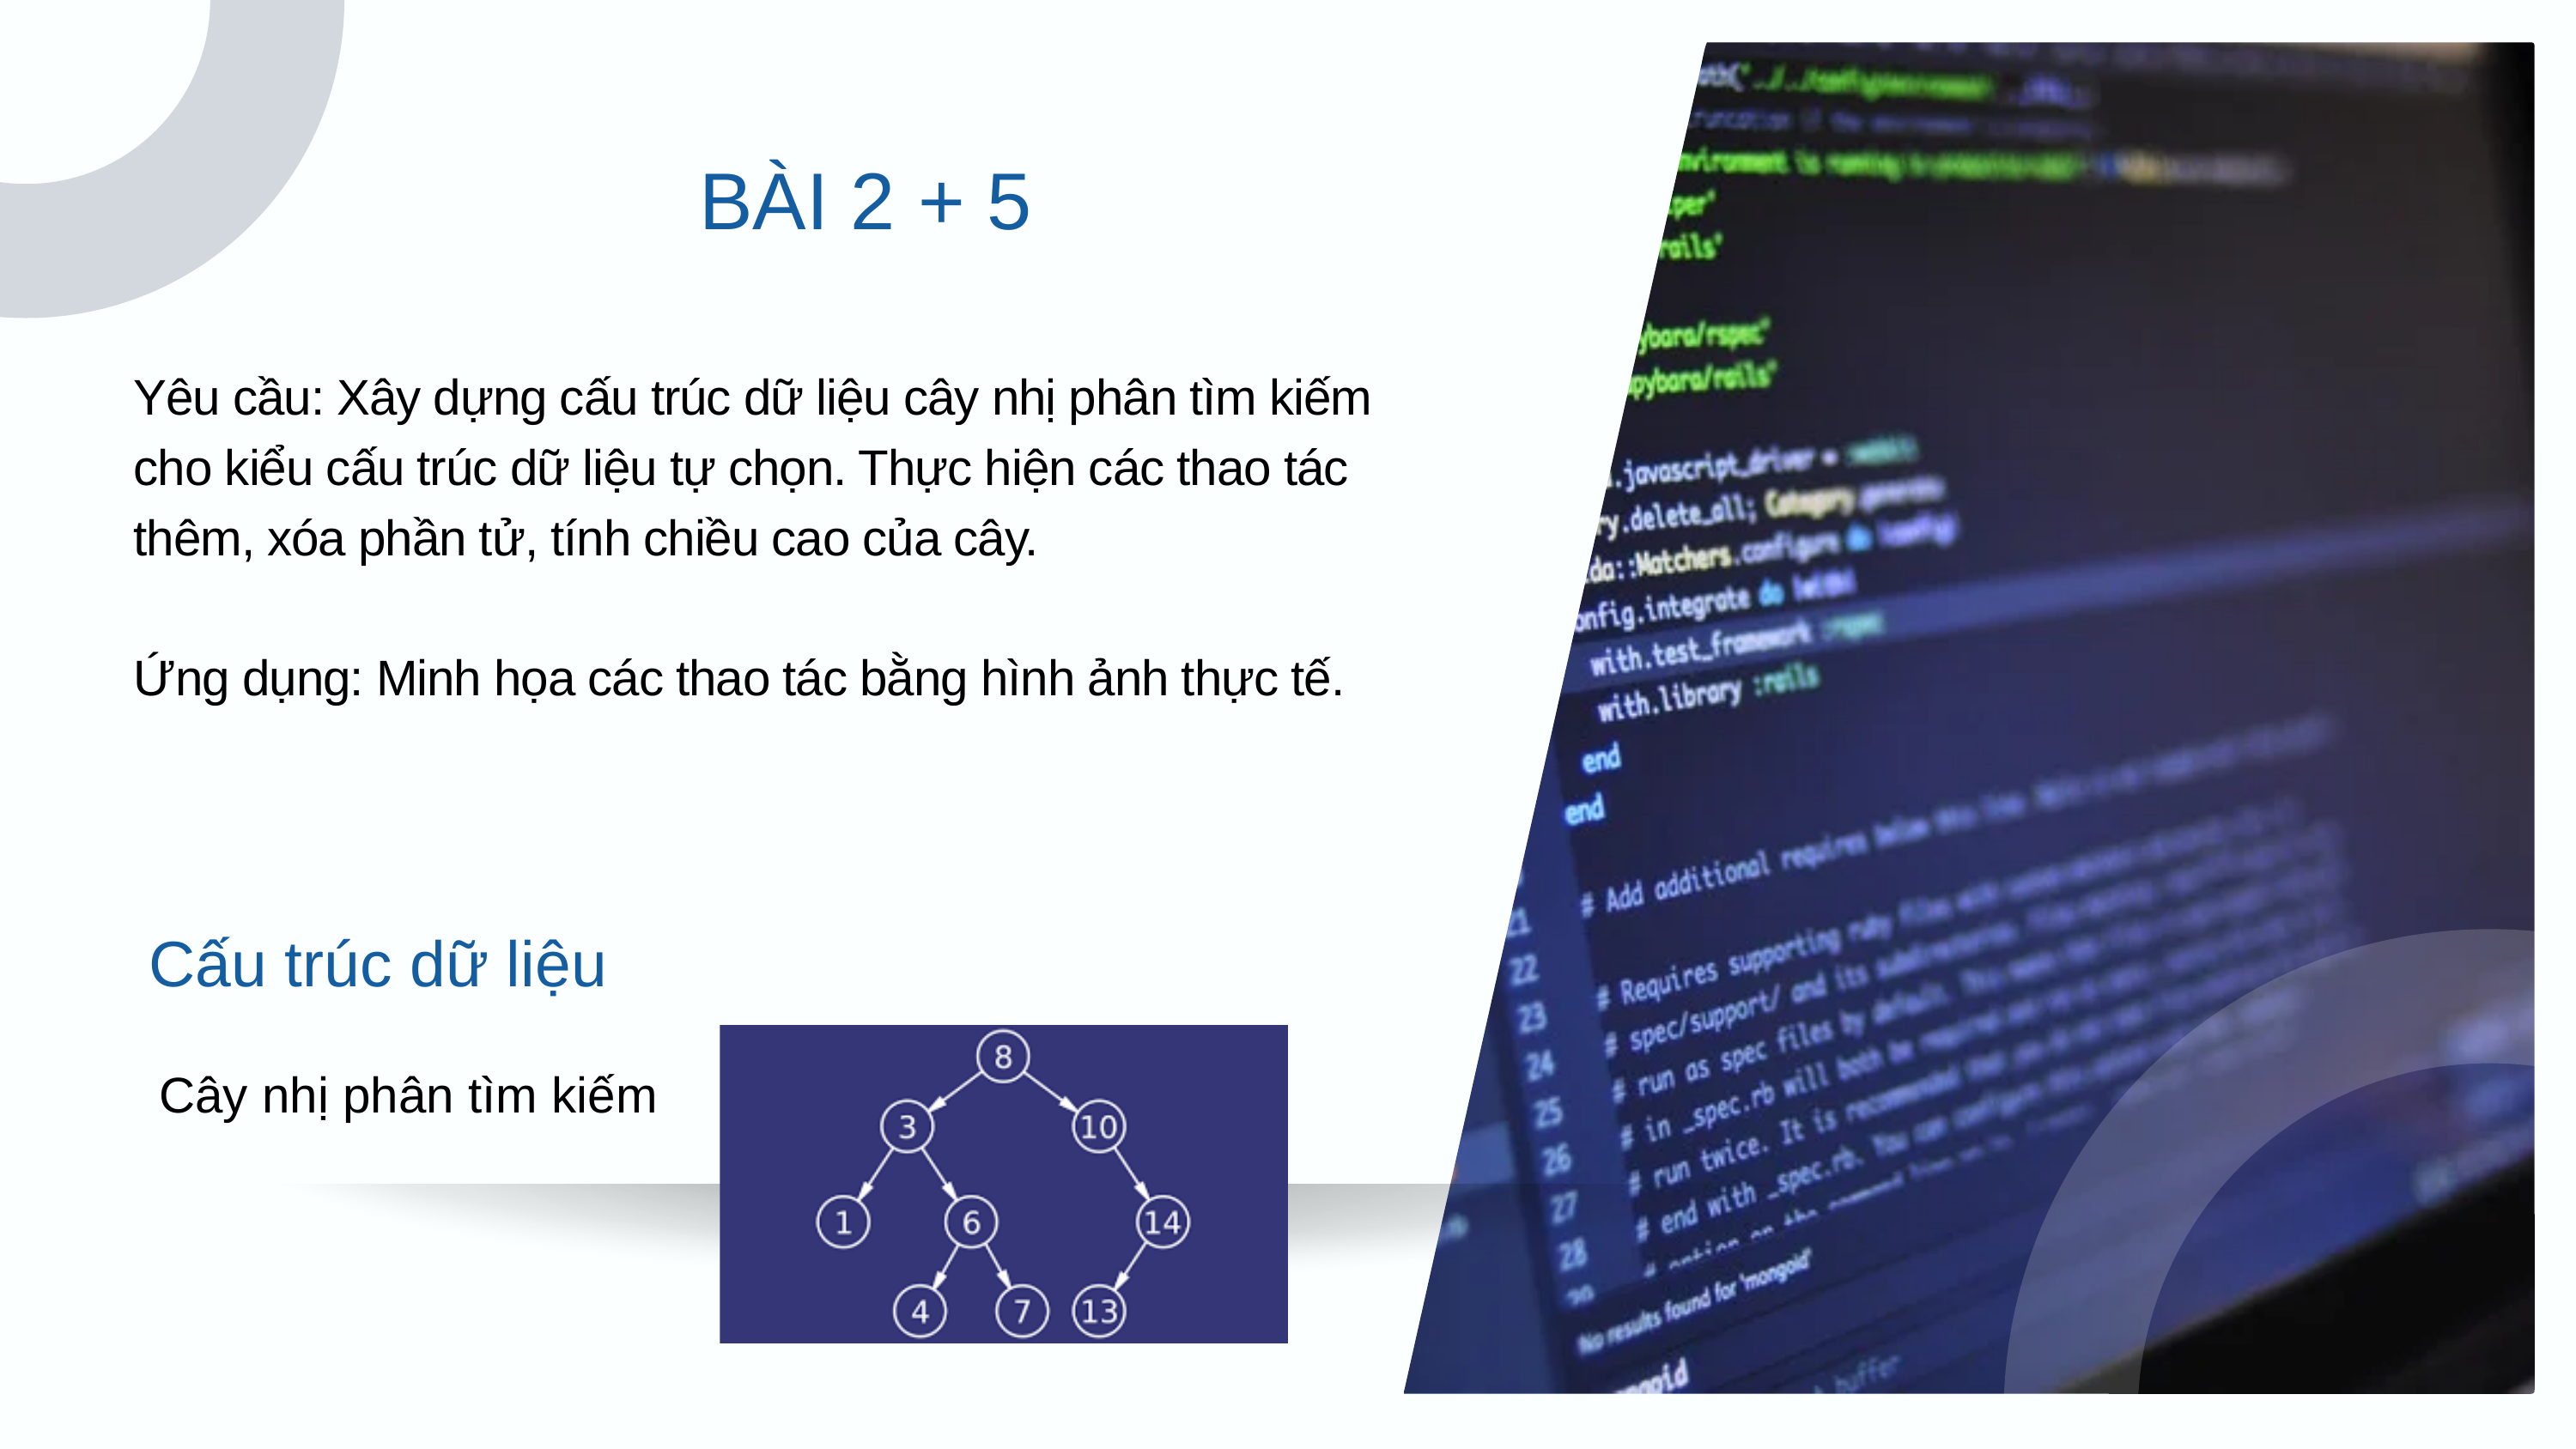

BÀI 2 + 5

Yêu cầu: Xây dựng cấu trúc dữ liệu cây nhị phân tìm kiếm cho kiểu cấu trúc dữ liệu tự chọn. Thực hiện các thao tác thêm, xóa phần tử, tính chiều cao của cây.

Ứng dụng: Minh họa các thao tác bằng hình ảnh thực tế.

Cấu trúc dữ liệu

Cây nhị phân tìm kiếm